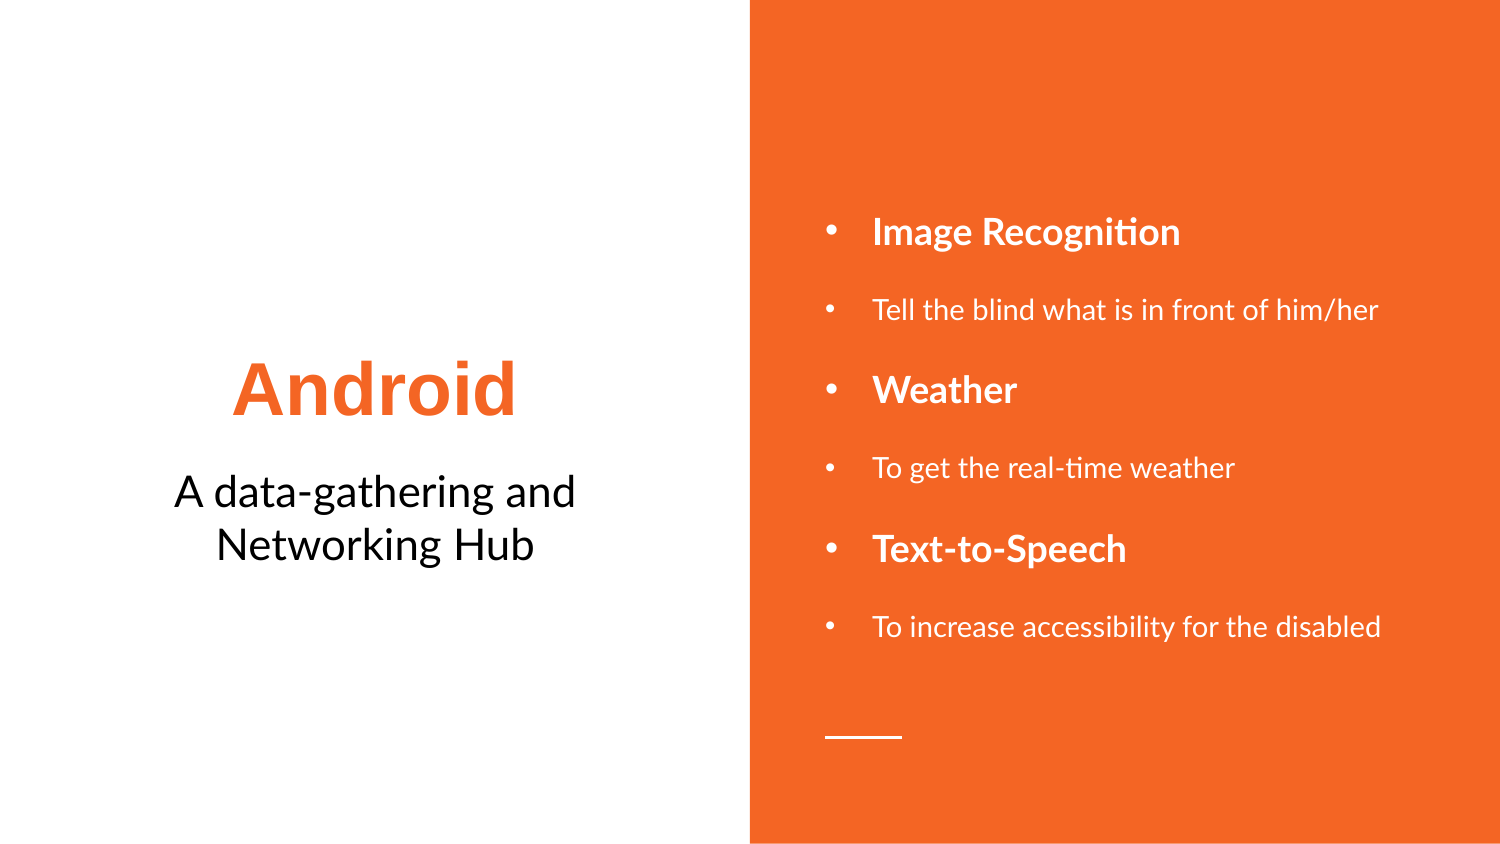

Image Recognition
Tell the blind what is in front of him/her
Weather
To get the real-time weather
Text-to-Speech
To increase accessibility for the disabled
# Android
A data-gathering and Networking Hub